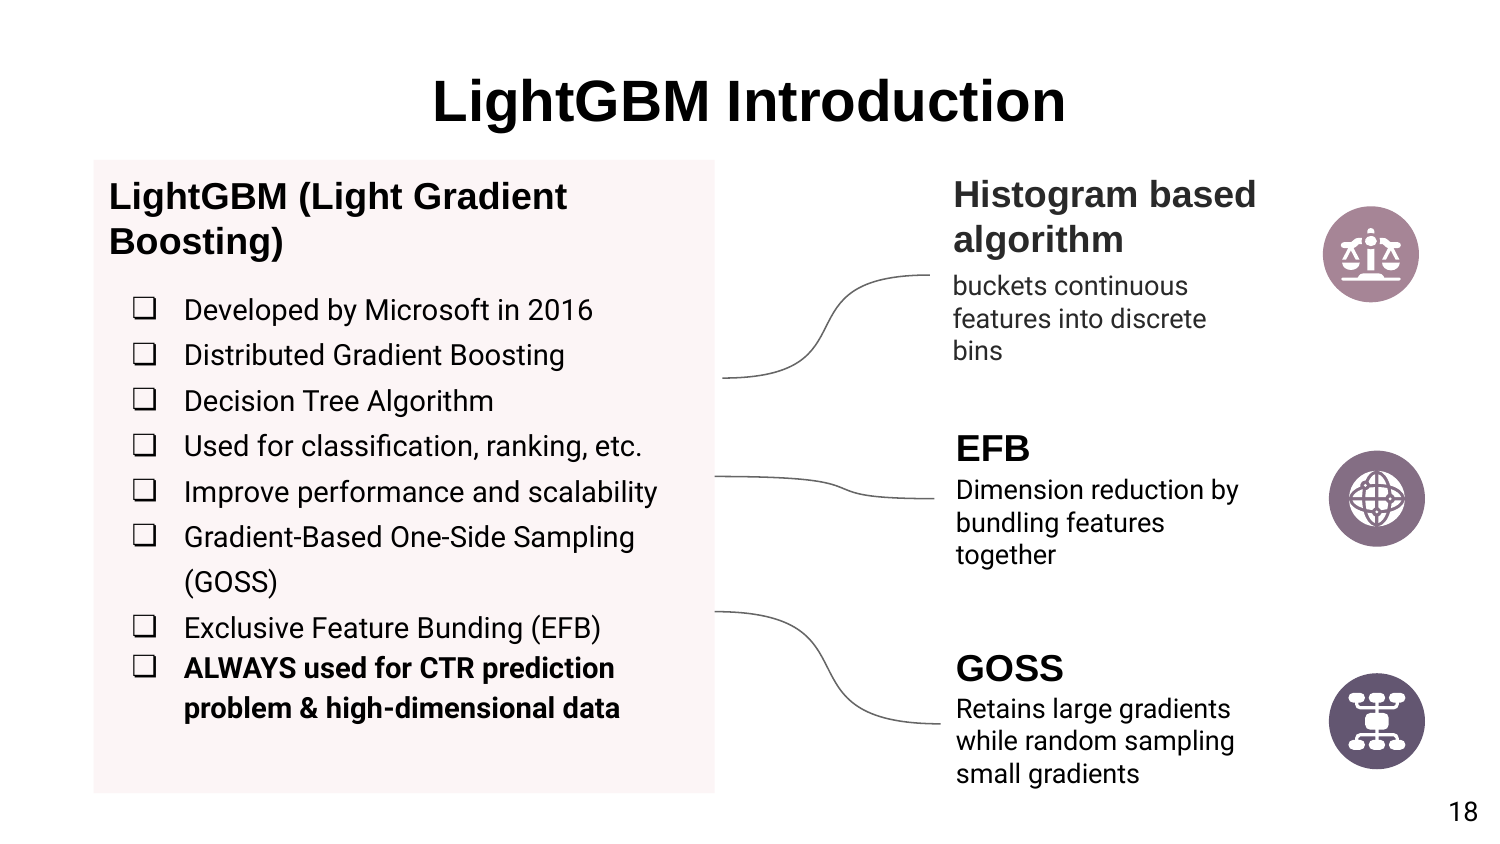

# LightGBM Introduction

LightGBM (Light Gradient Boosting)
Developed by Microsoft in 2016
Distributed Gradient Boosting
Decision Tree Algorithm
Used for classification, ranking, etc.
Improve performance and scalability
Gradient-Based One-Side Sampling (GOSS)
Exclusive Feature Bunding (EFB)
ALWAYS used for CTR prediction problem & high-dimensional data
Histogram based algorithm
buckets continuous features into discrete bins

EFB
Dimension reduction by bundling features together

GOSS
Retains large gradients while random sampling small gradients

18